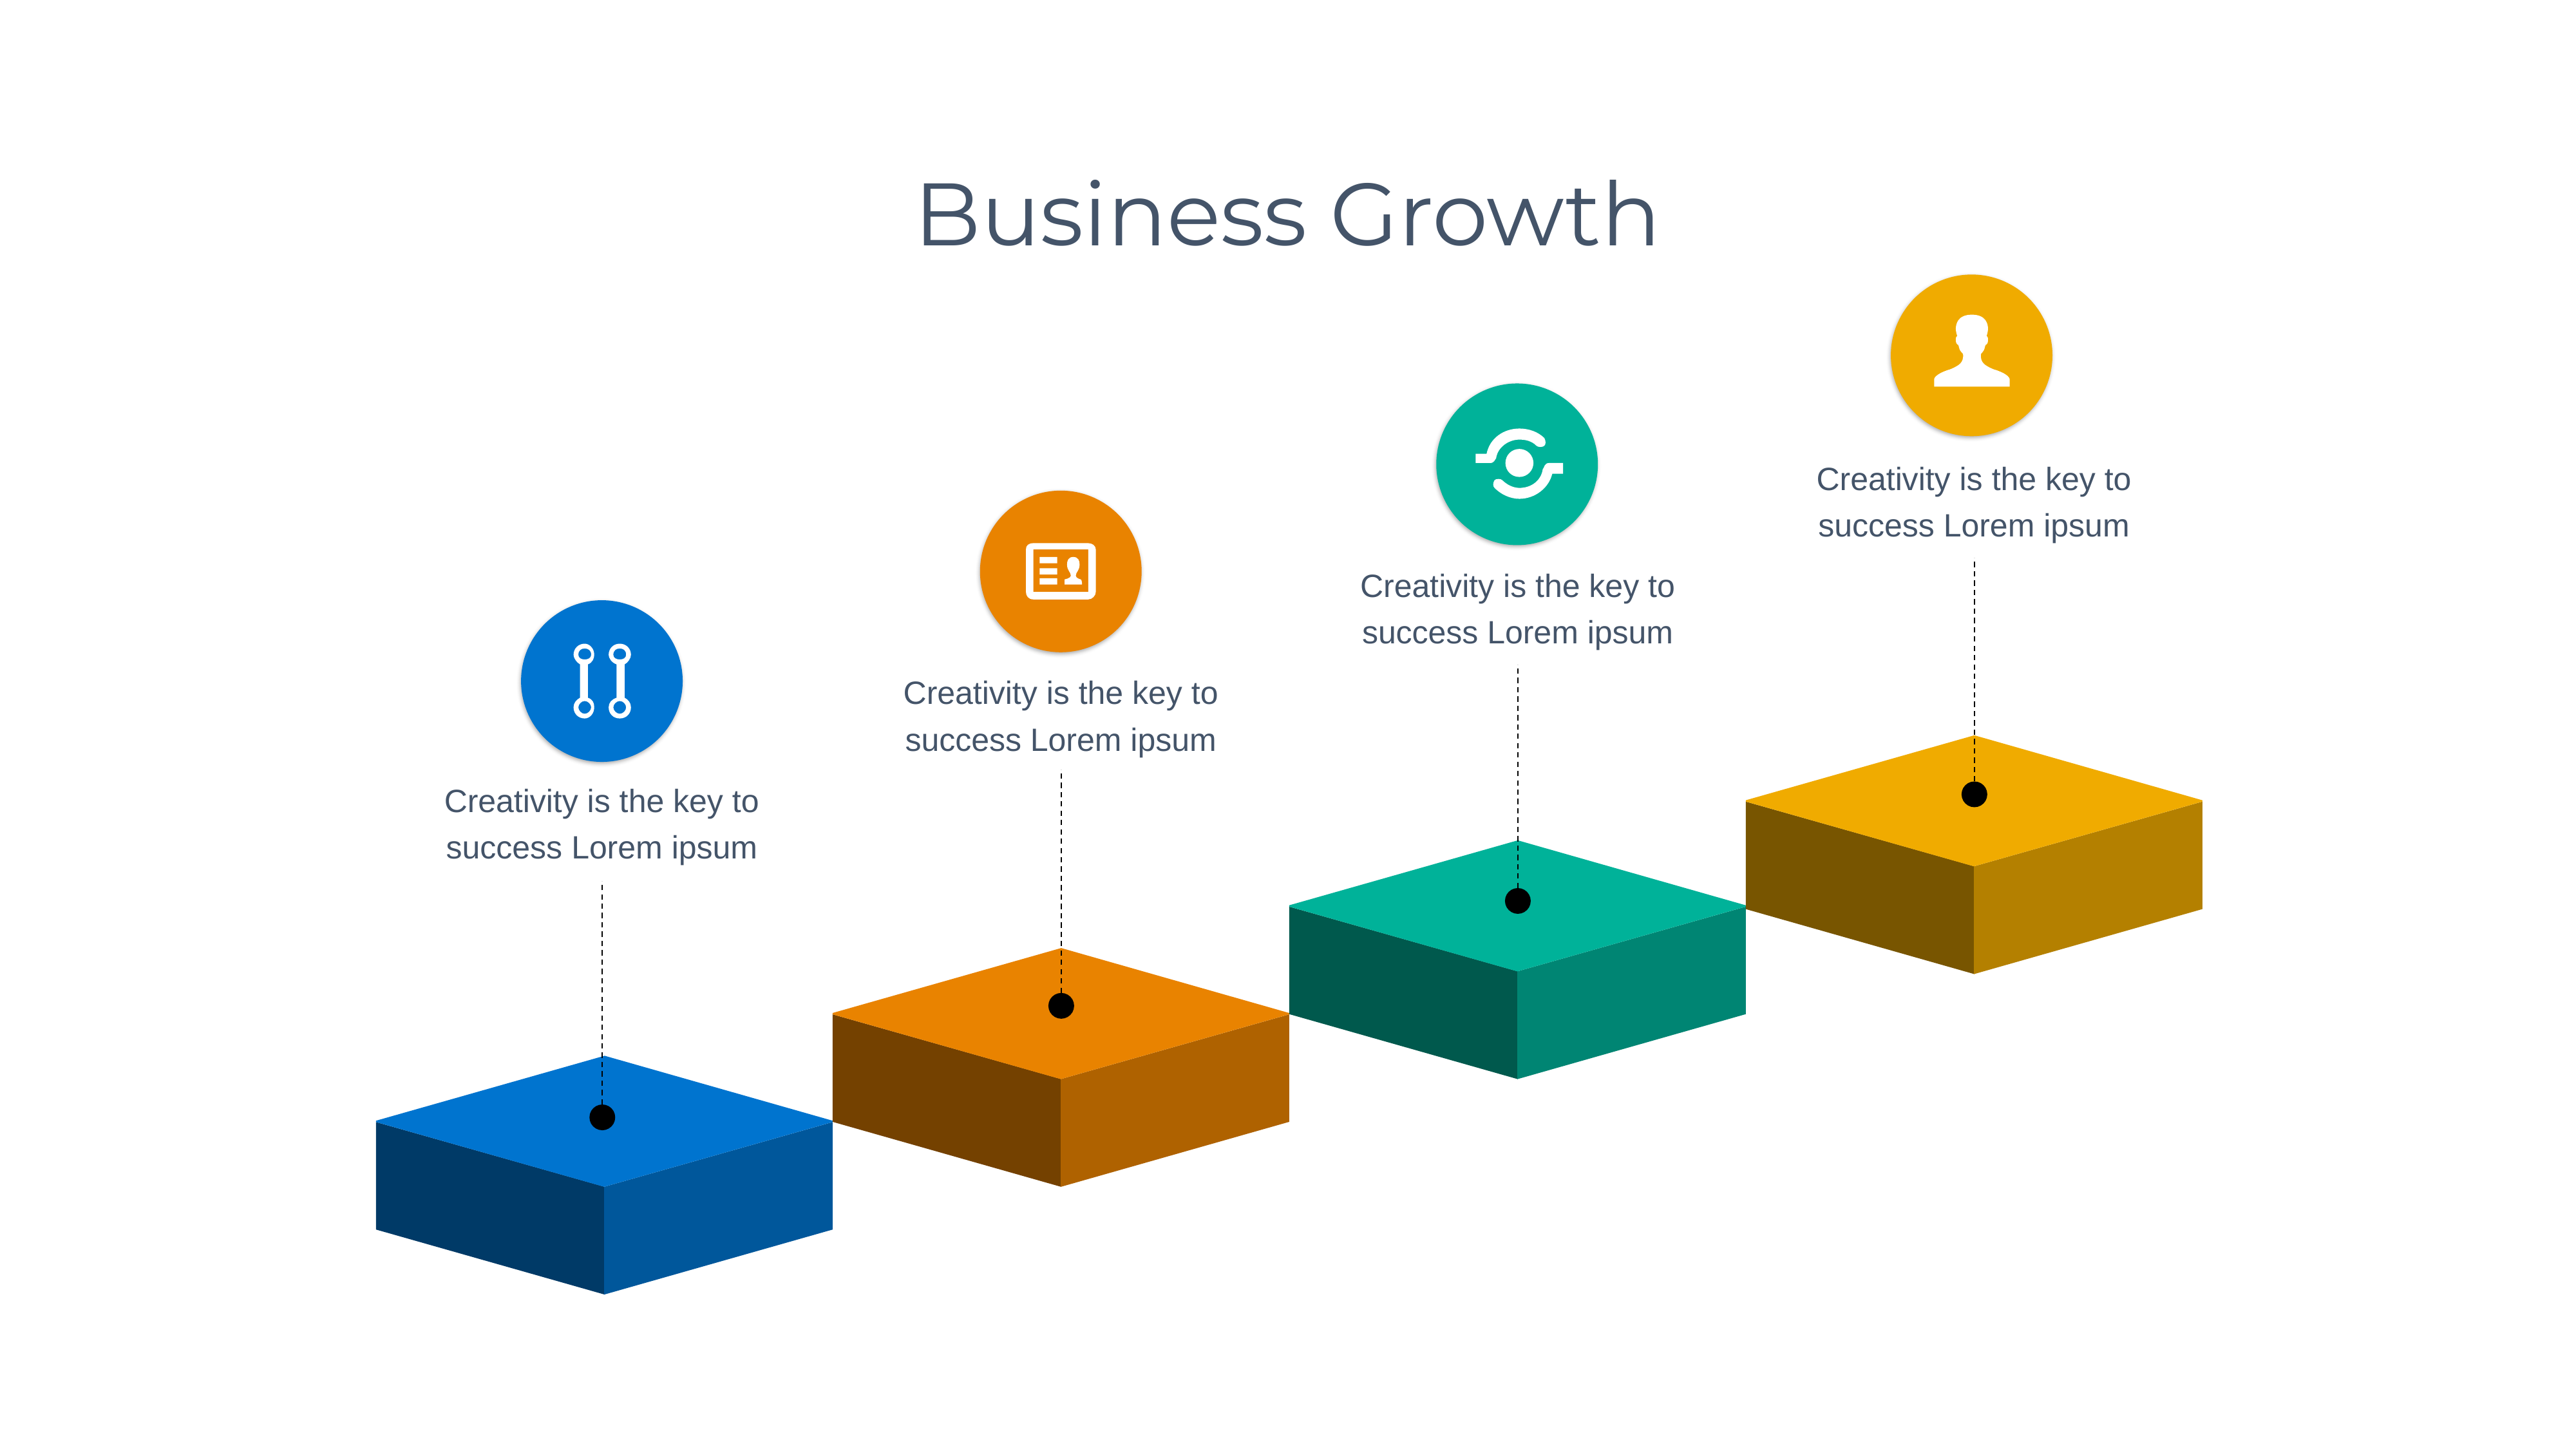

# Business Growth

Creativity is the key to success Lorem ipsum

Creativity is the key to success Lorem ipsum

Creativity is the key to success Lorem ipsum

Creativity is the key to success Lorem ipsum